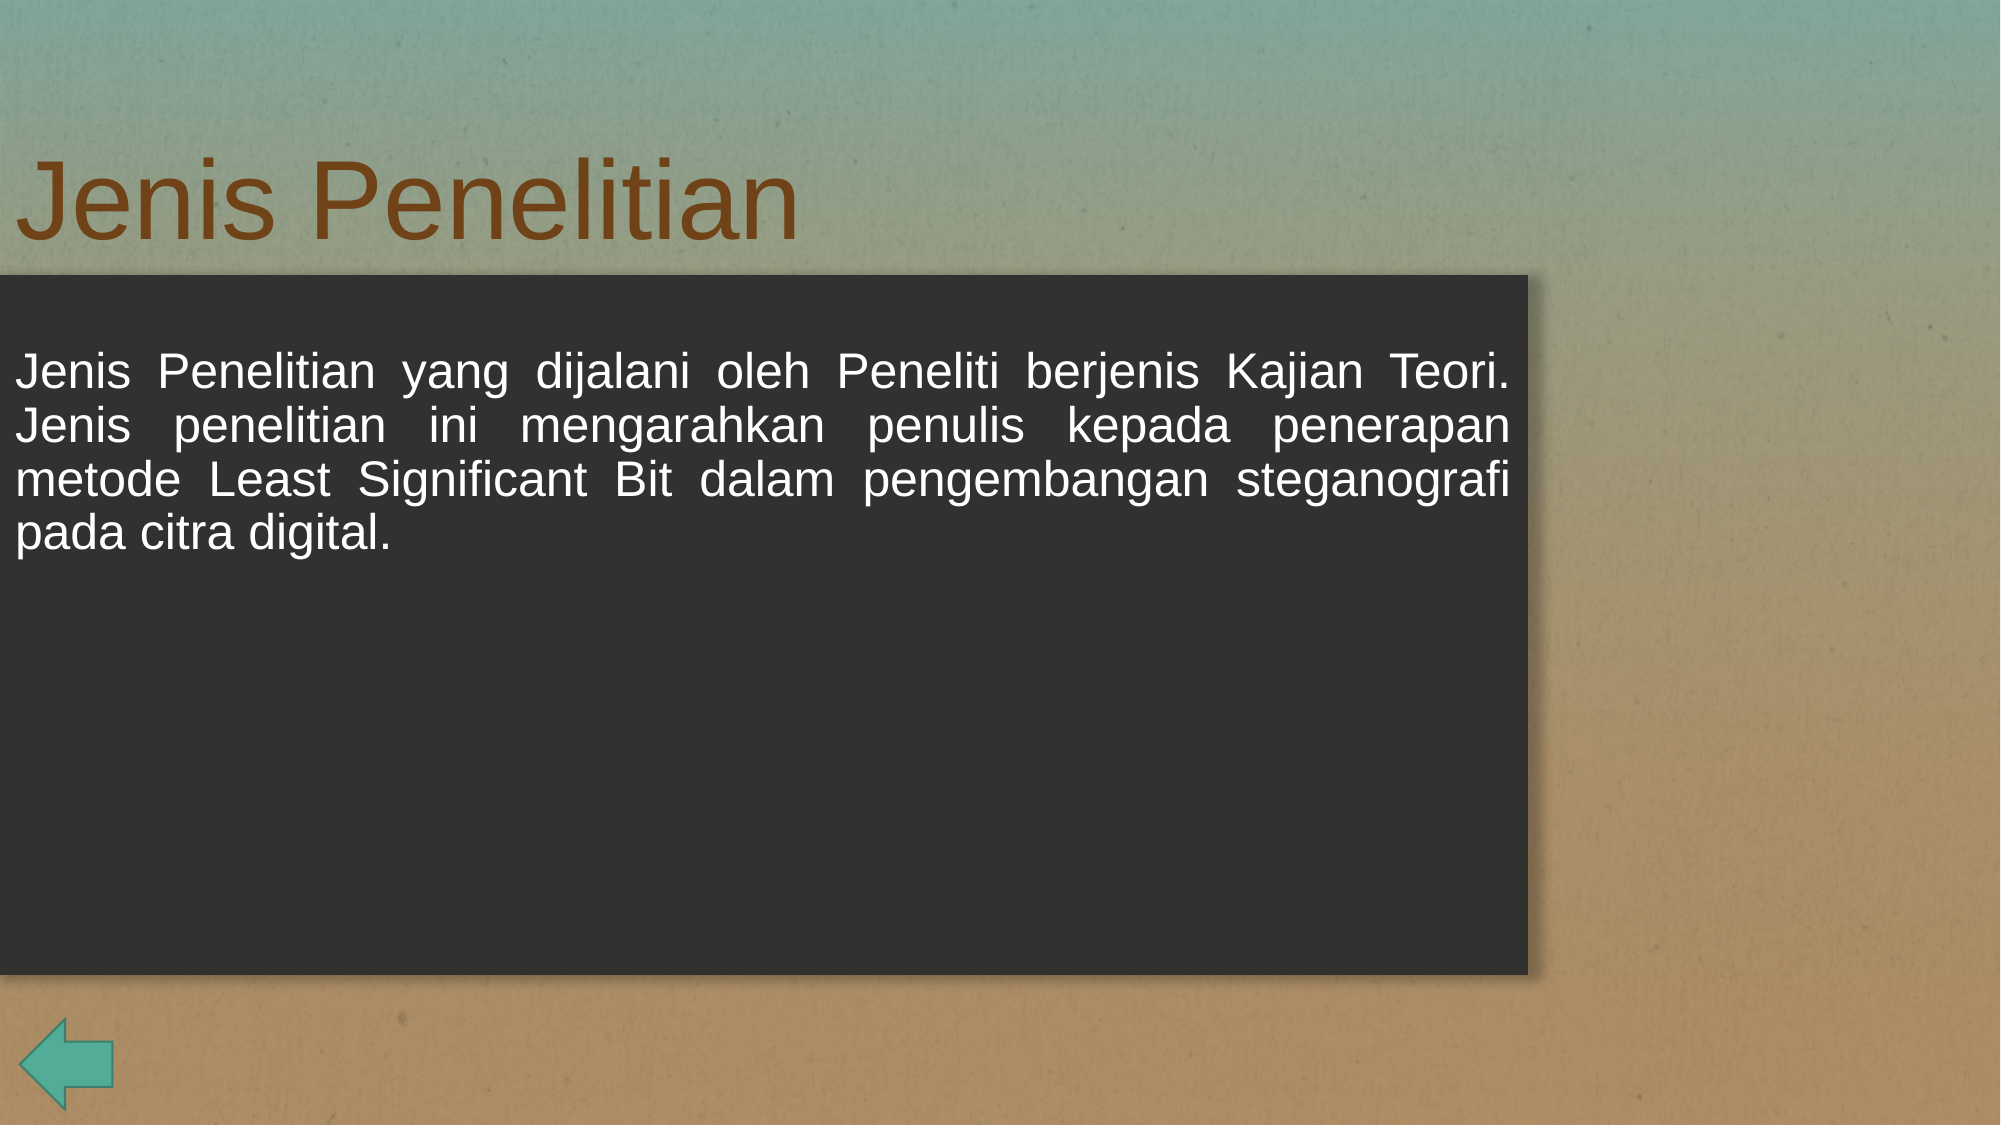

# Jenis Penelitian
Jenis Penelitian yang dijalani oleh Peneliti berjenis Kajian Teori. Jenis penelitian ini mengarahkan penulis kepada penerapan metode Least Significant Bit dalam pengembangan steganografi pada citra digital.